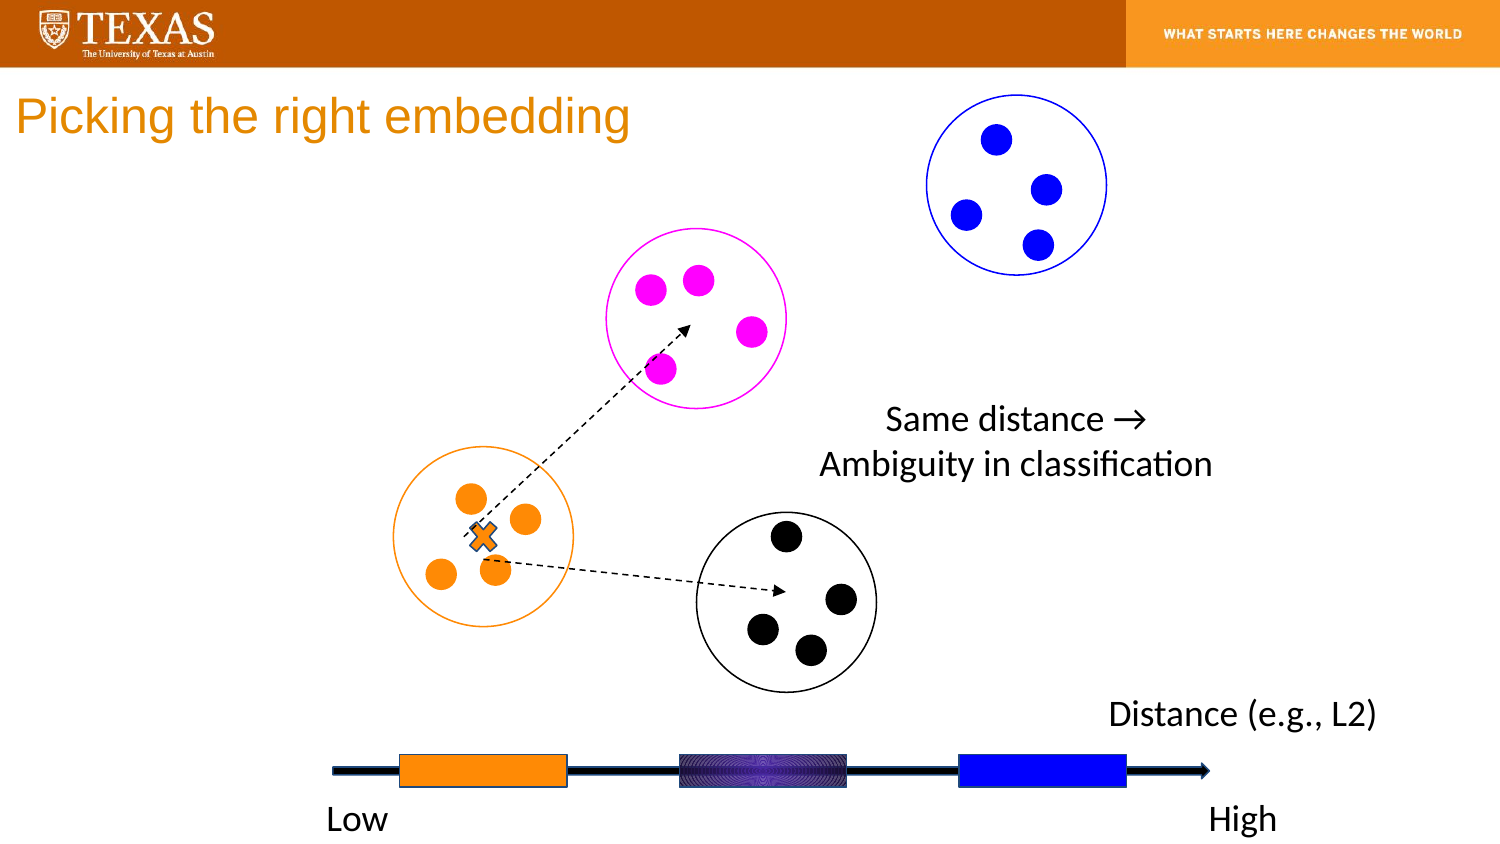

# Picking the right embedding

Same distance → Ambiguity in classification

Distance (e.g., L2)

Low
High